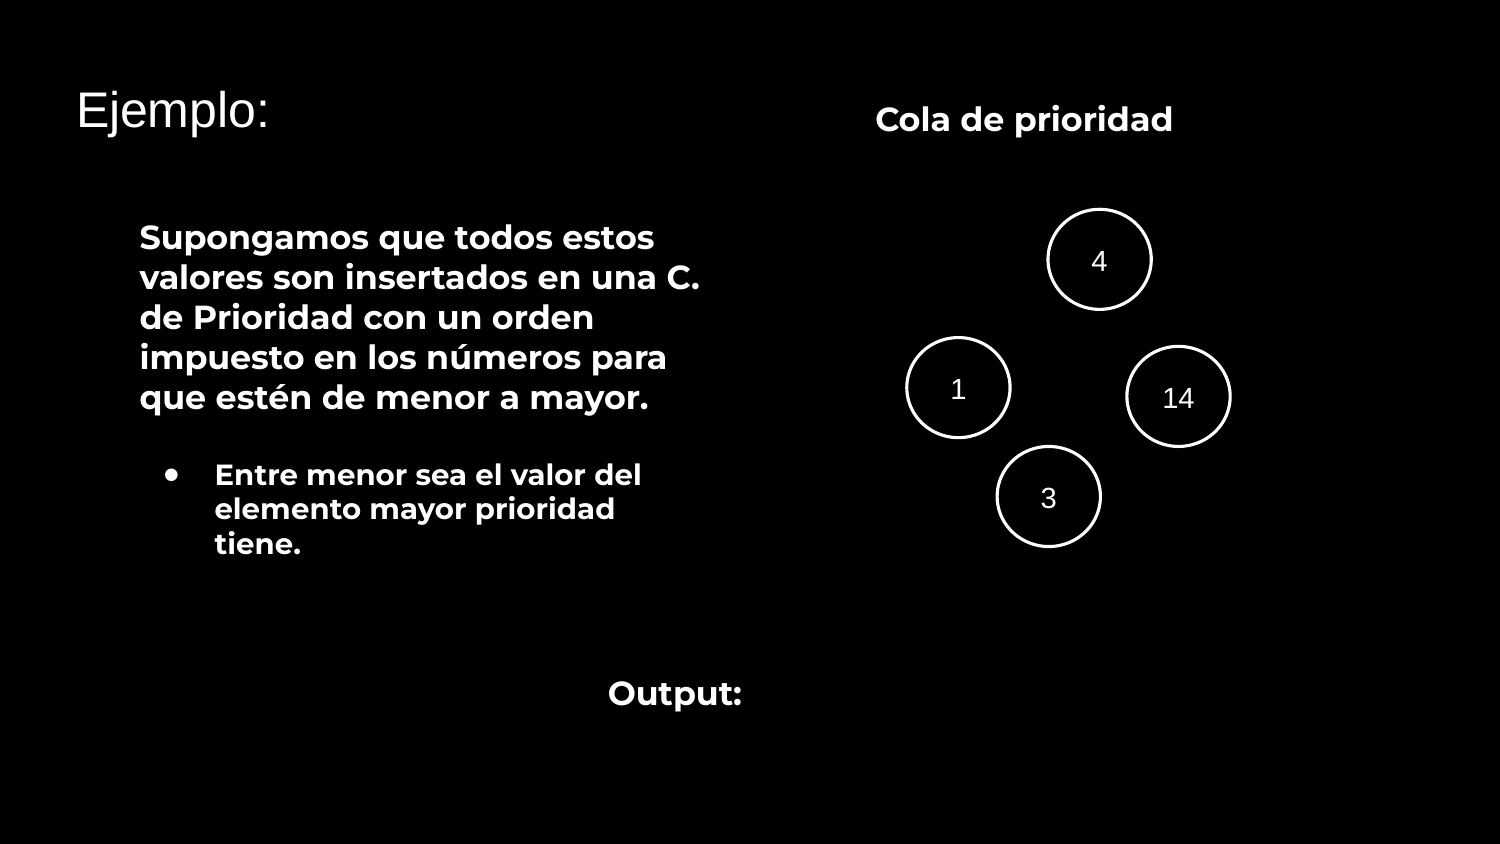

# Ejemplo:
Cola de prioridad

Supongamos que todos estos valores son insertados en una C. de Prioridad con un orden impuesto en los números para que estén de menor a mayor.

Entre menor sea el valor del elemento mayor prioridad tiene.

4
1
14
3
Output: